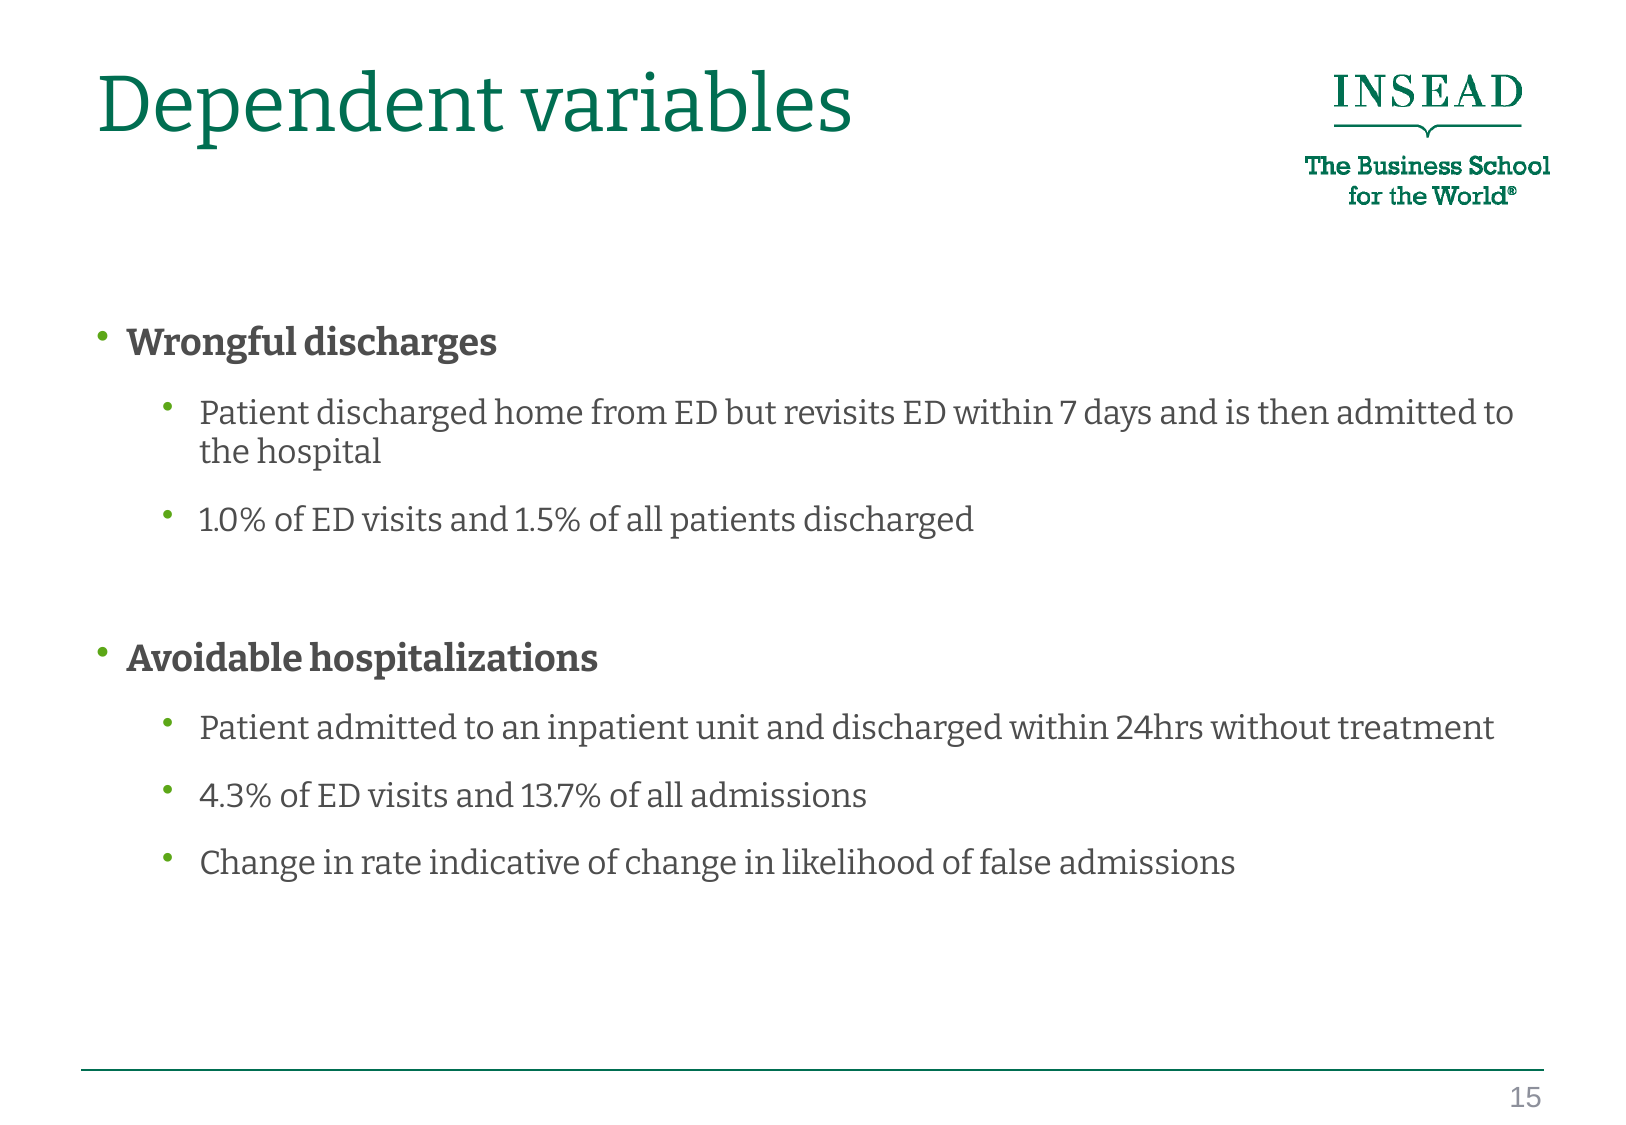

# Dependent variables

Wrongful discharges
Patient discharged home from ED but revisits ED within 7 days and is then admitted to the hospital
1.0% of ED visits and 1.5% of all patients discharged

Avoidable hospitalizations
Patient admitted to an inpatient unit and discharged within 24hrs without treatment
4.3% of ED visits and 13.7% of all admissions
Change in rate indicative of change in likelihood of false admissions

15